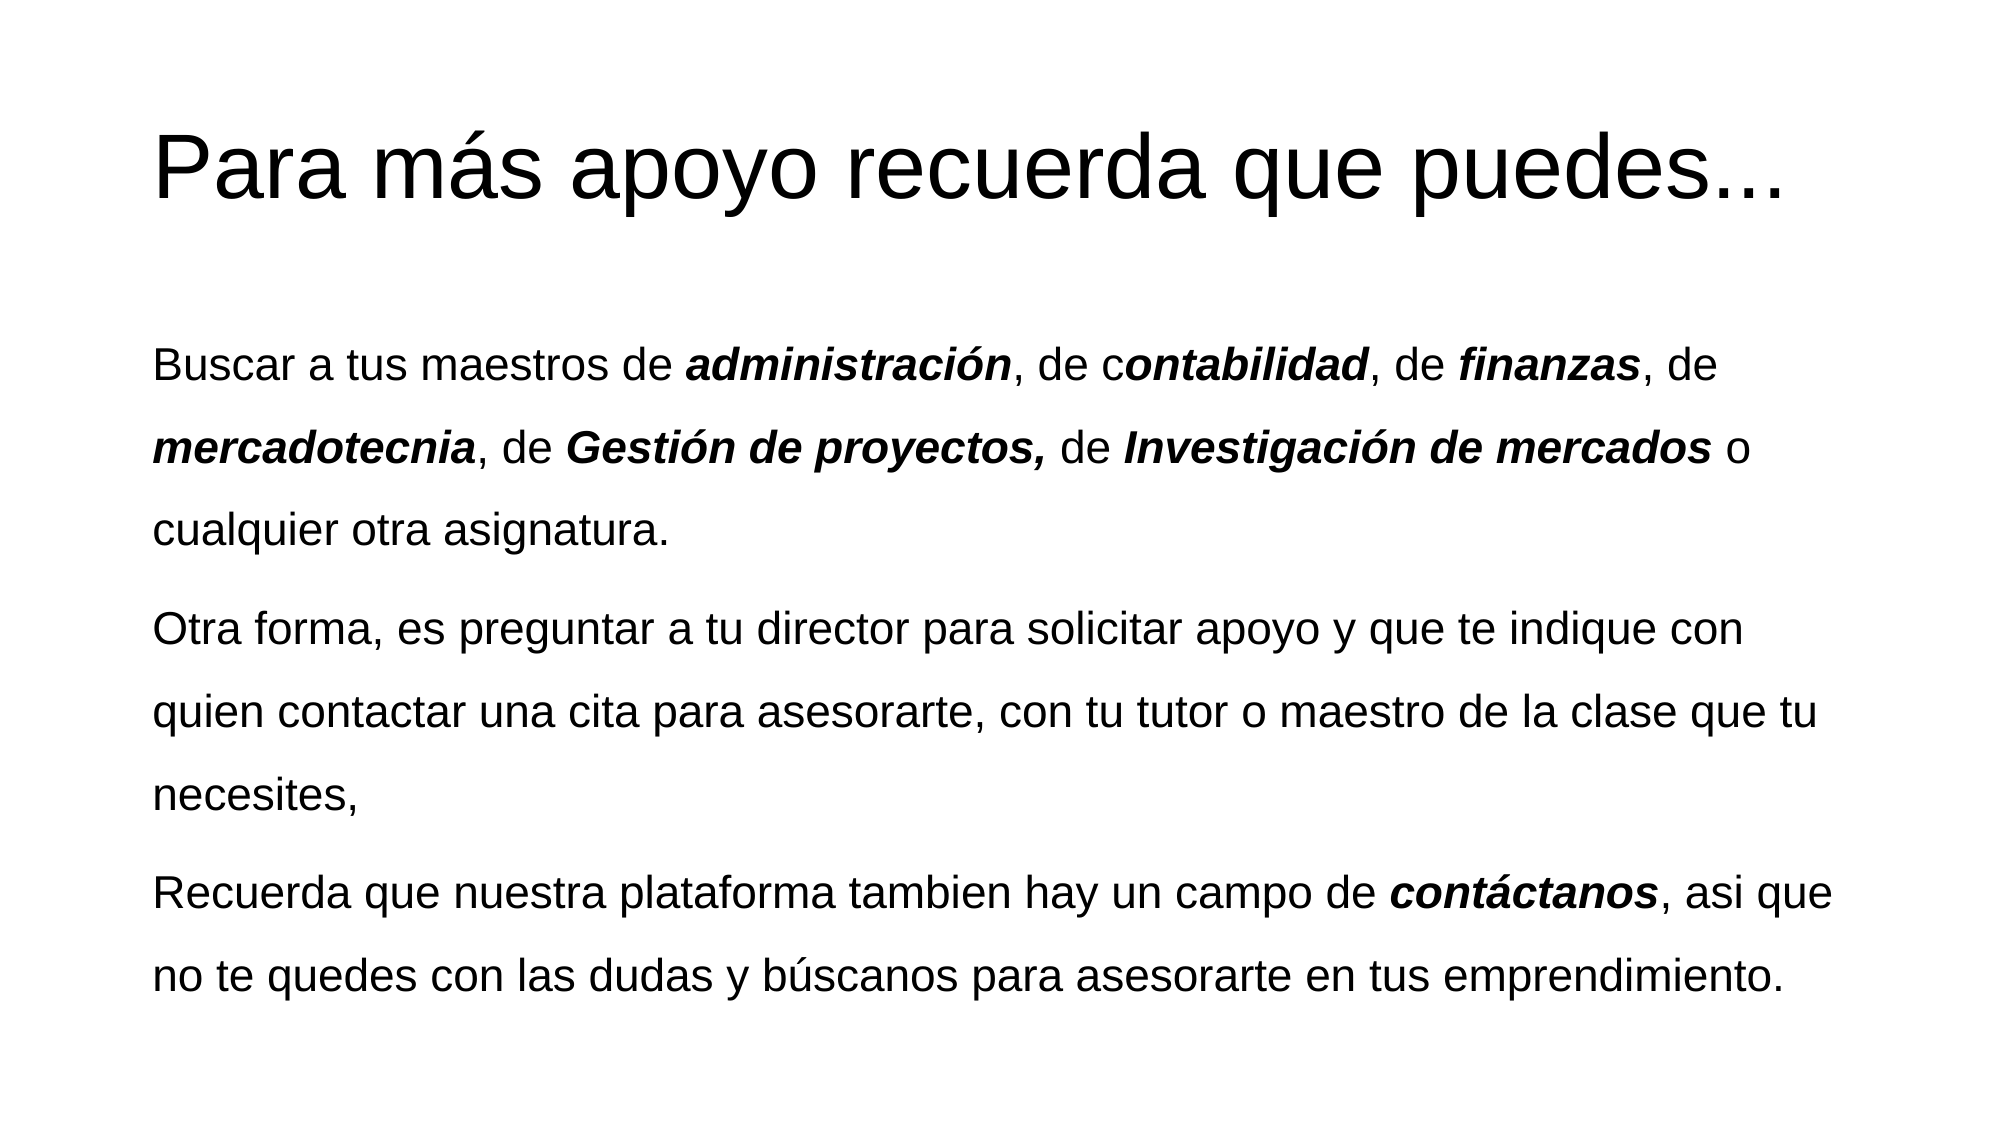

# Para más apoyo recuerda que puedes...
Buscar a tus maestros de administración, de contabilidad, de finanzas, de mercadotecnia, de Gestión de proyectos, de Investigación de mercados o cualquier otra asignatura.
Otra forma, es preguntar a tu director para solicitar apoyo y que te indique con quien contactar una cita para asesorarte, con tu tutor o maestro de la clase que tu necesites,
Recuerda que nuestra plataforma tambien hay un campo de contáctanos, asi que no te quedes con las dudas y búscanos para asesorarte en tus emprendimiento.